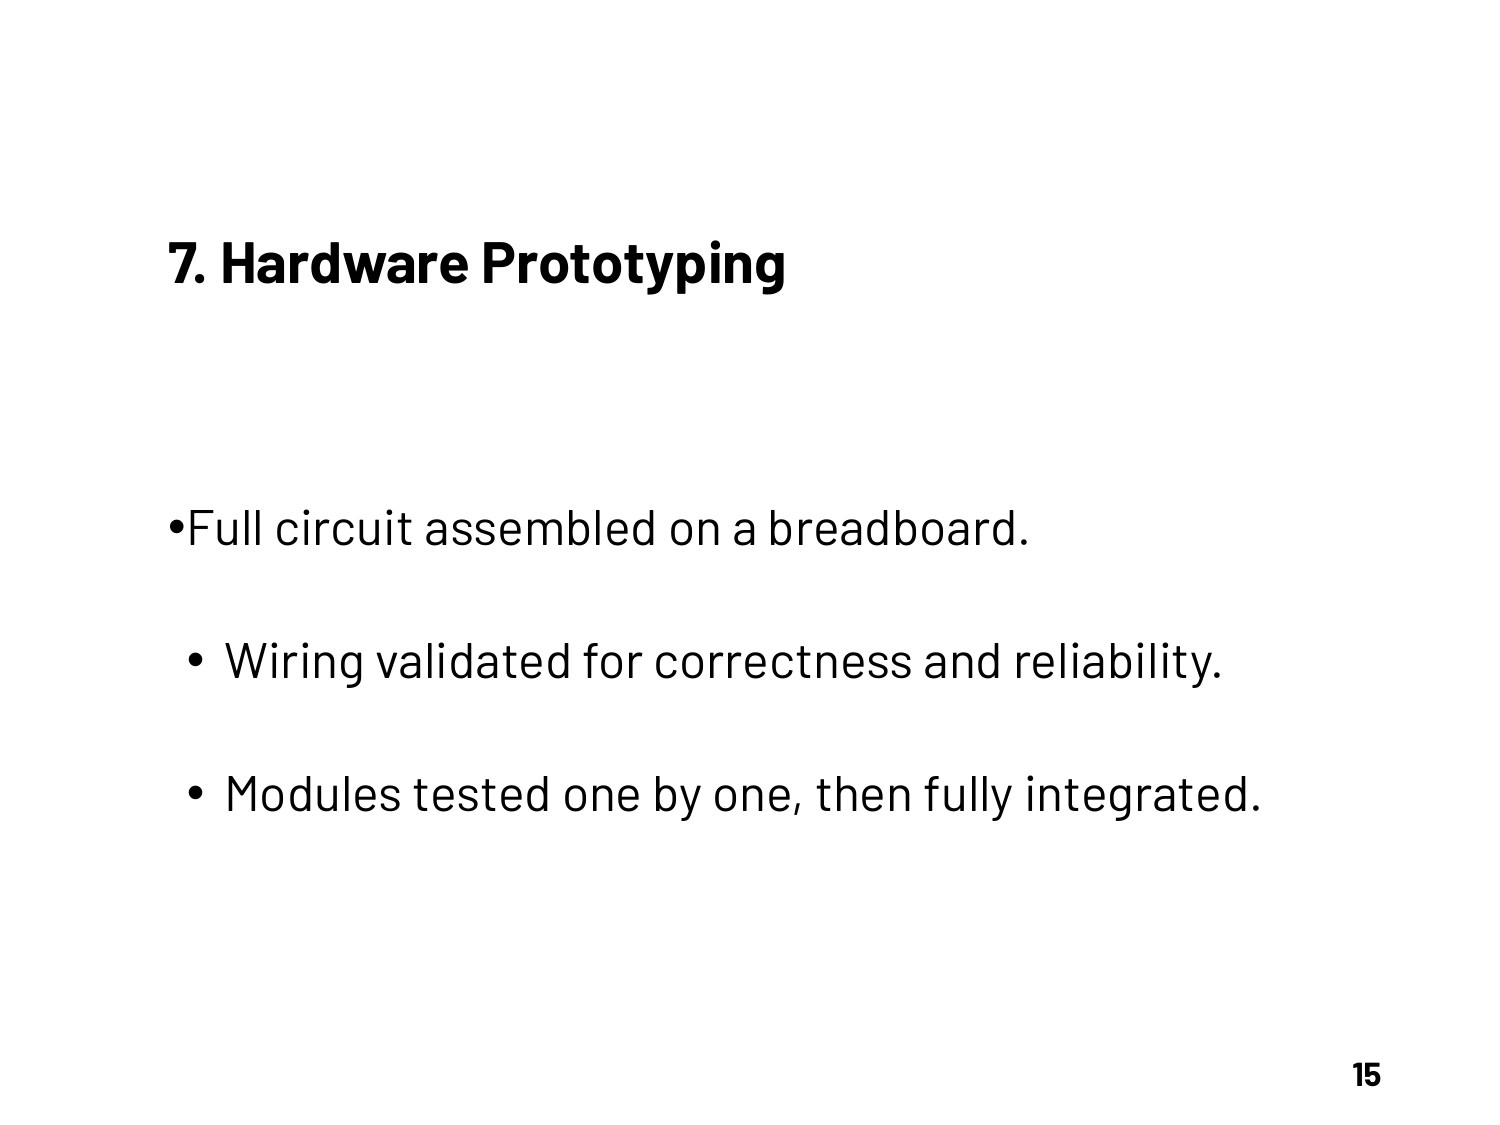

7. Hardware Prototyping

Full circuit assembled on a breadboard.

Wiring validated for correctness and reliability.

Modules tested one by one, then fully integrated.
15